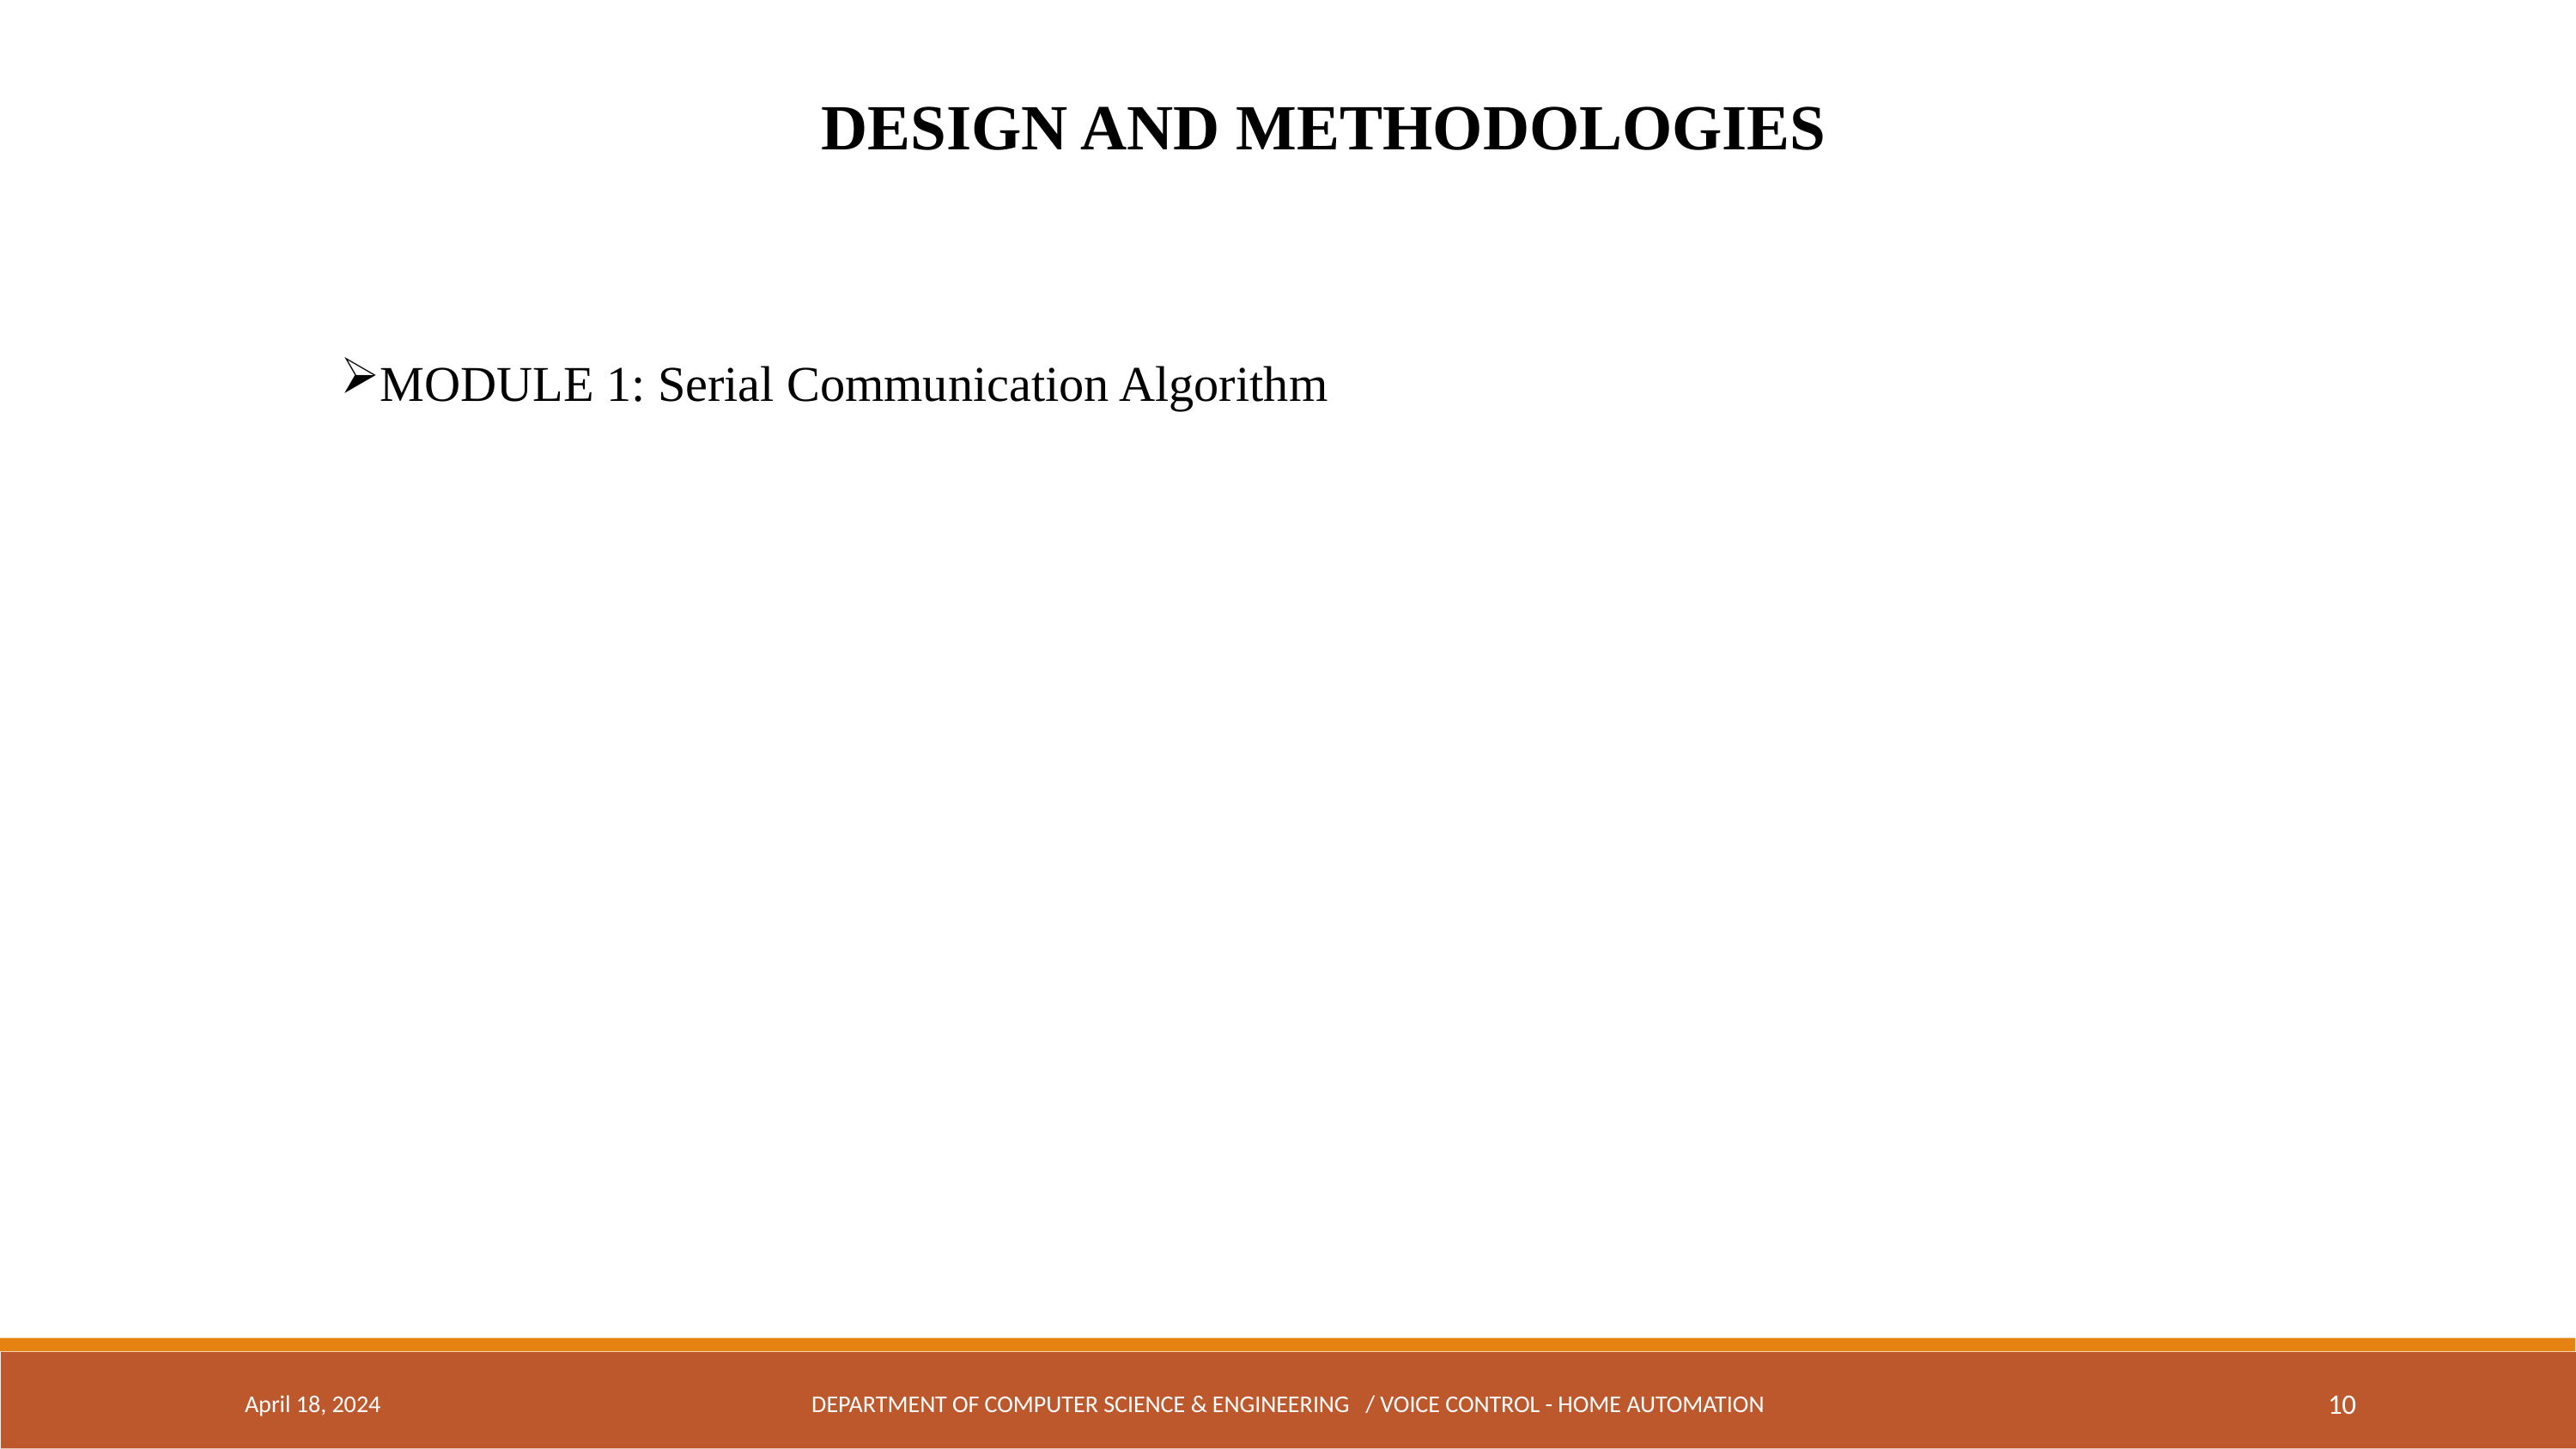

DESIGN AND METHODOLOGIES
MODULE 1: Serial Communication Algorithm
April 18, 2024
DEPARTMENT OF COMPUTER SCIENCE & ENGINEERING   / Voice Control - Home Automation
10